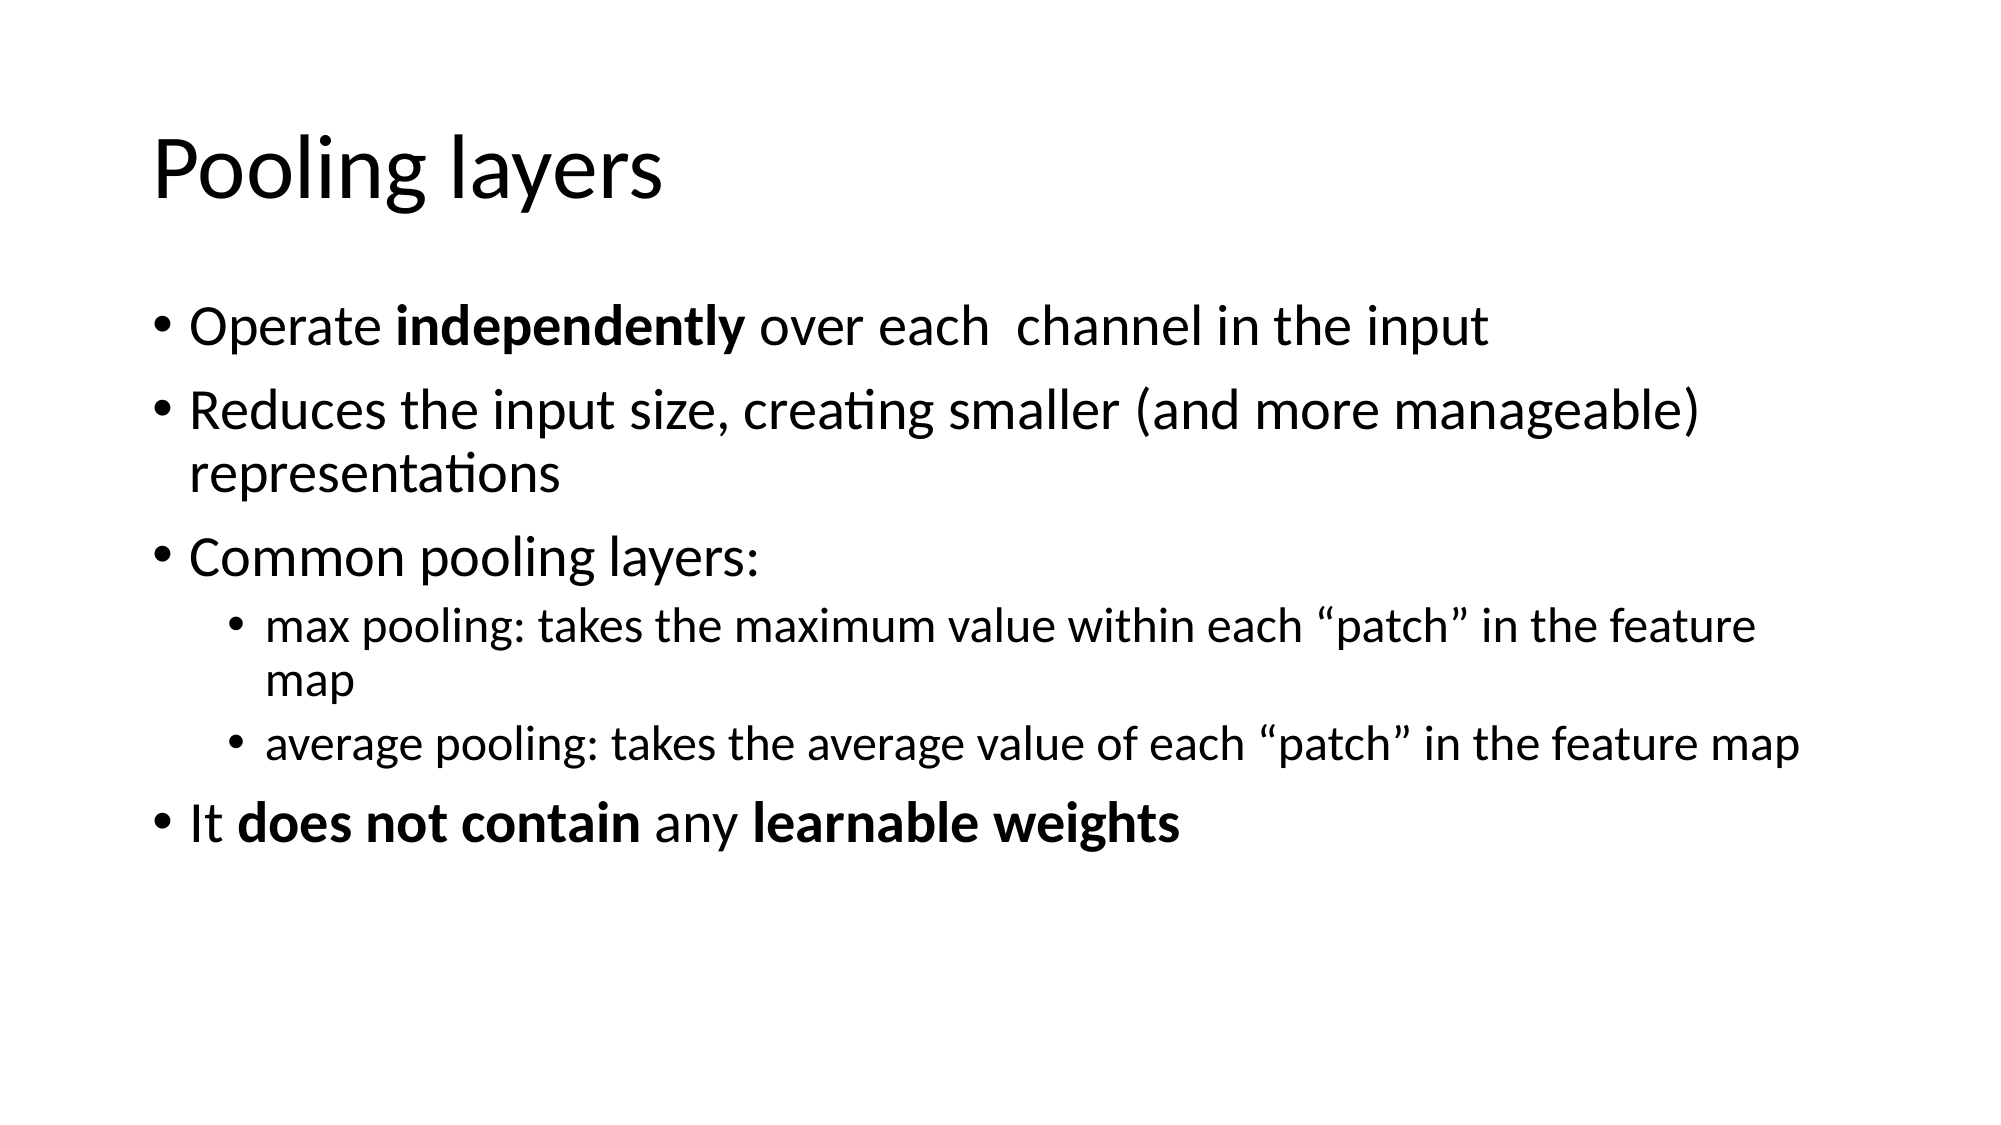

# Pooling layers
Operate independently over each  channel in the input
Reduces the input size, creating smaller (and more manageable) representations
Common pooling layers:
max pooling: takes the maximum value within each “patch” in the feature map
average pooling: takes the average value of each “patch” in the feature map
It does not contain any learnable weights